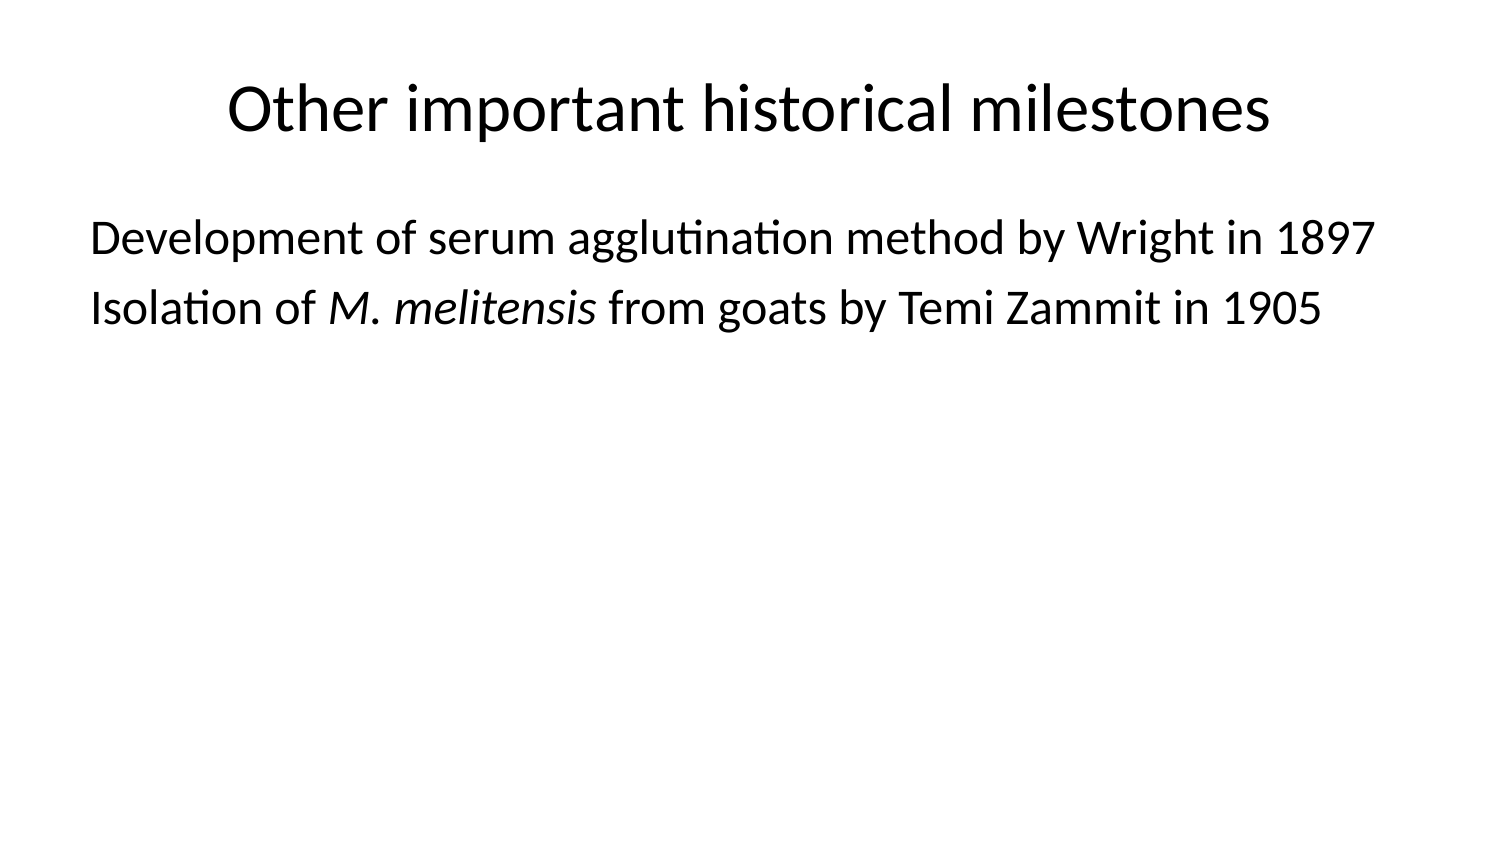

# Other important historical milestones
Development of serum agglutination method by Wright in 1897
Isolation of M. melitensis from goats by Temi Zammit in 1905